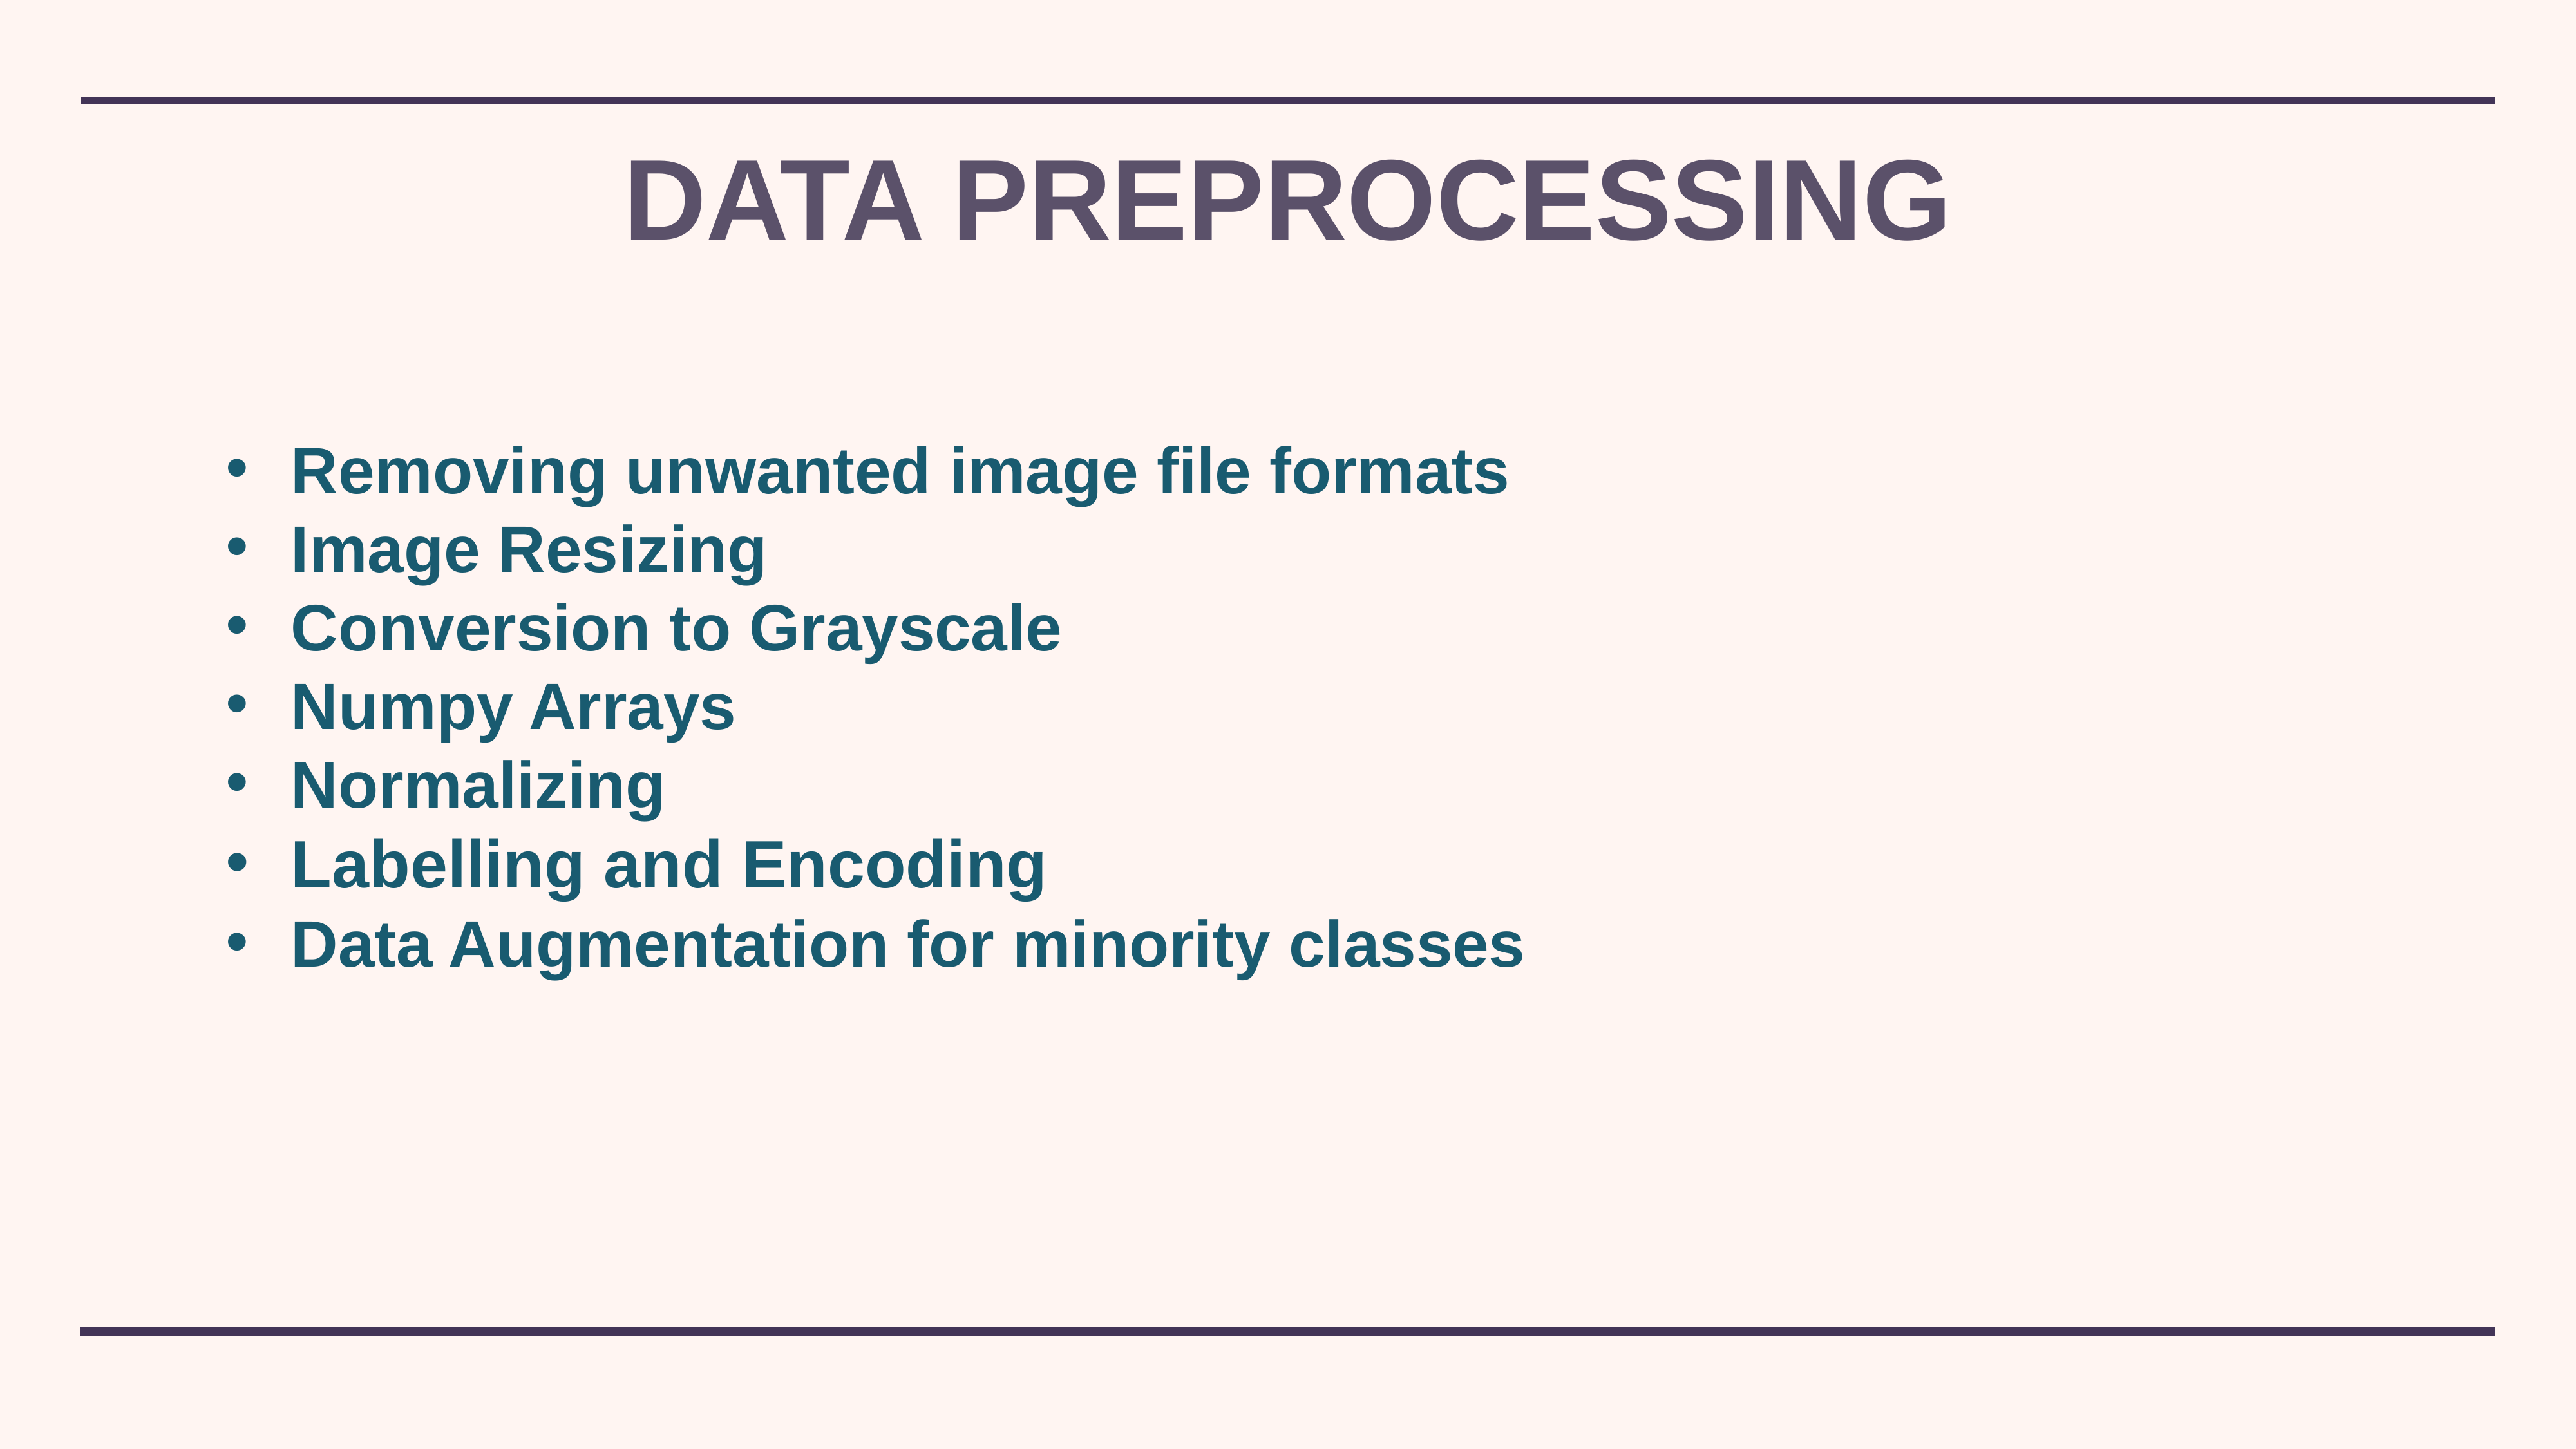

# DATA PREPROCESSING
Removing unwanted image file formats
Image Resizing
Conversion to Grayscale
Numpy Arrays
Normalizing
Labelling and Encoding
Data Augmentation for minority classes